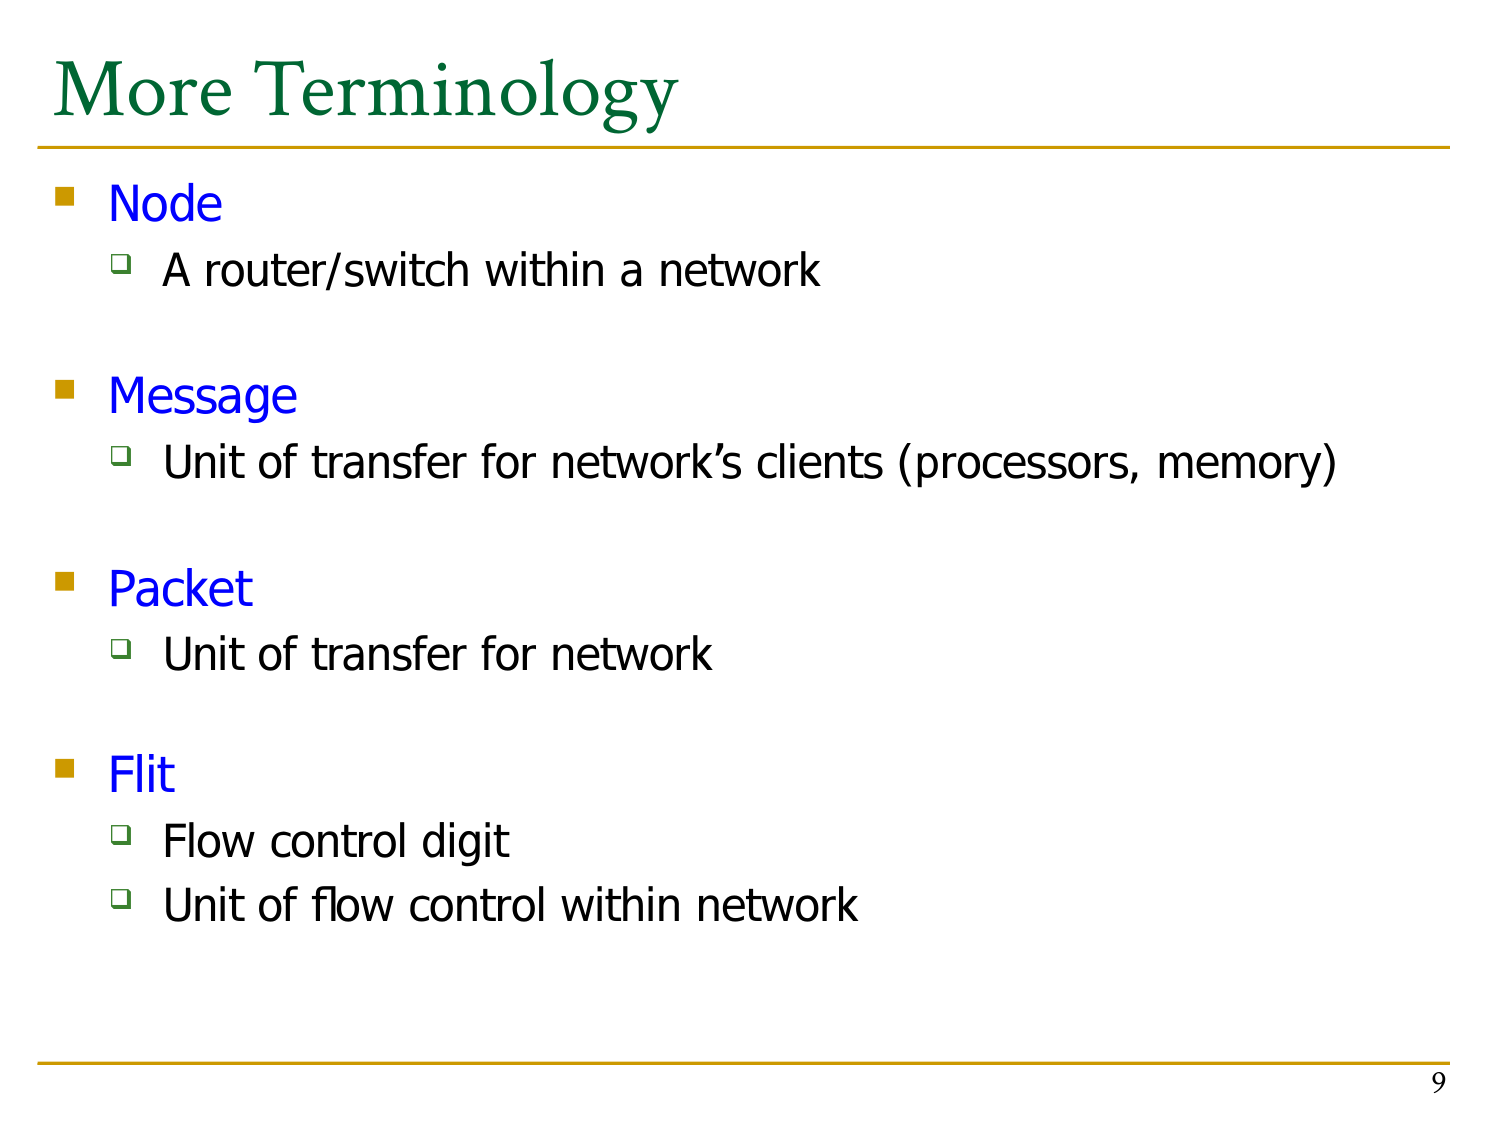

# More Terminology
Node
A router/switch within a network

Message
Unit of transfer for network’s clients (processors, memory)

Packet
Unit of transfer for network

Flit
Flow control digit
Unit of flow control within network

9